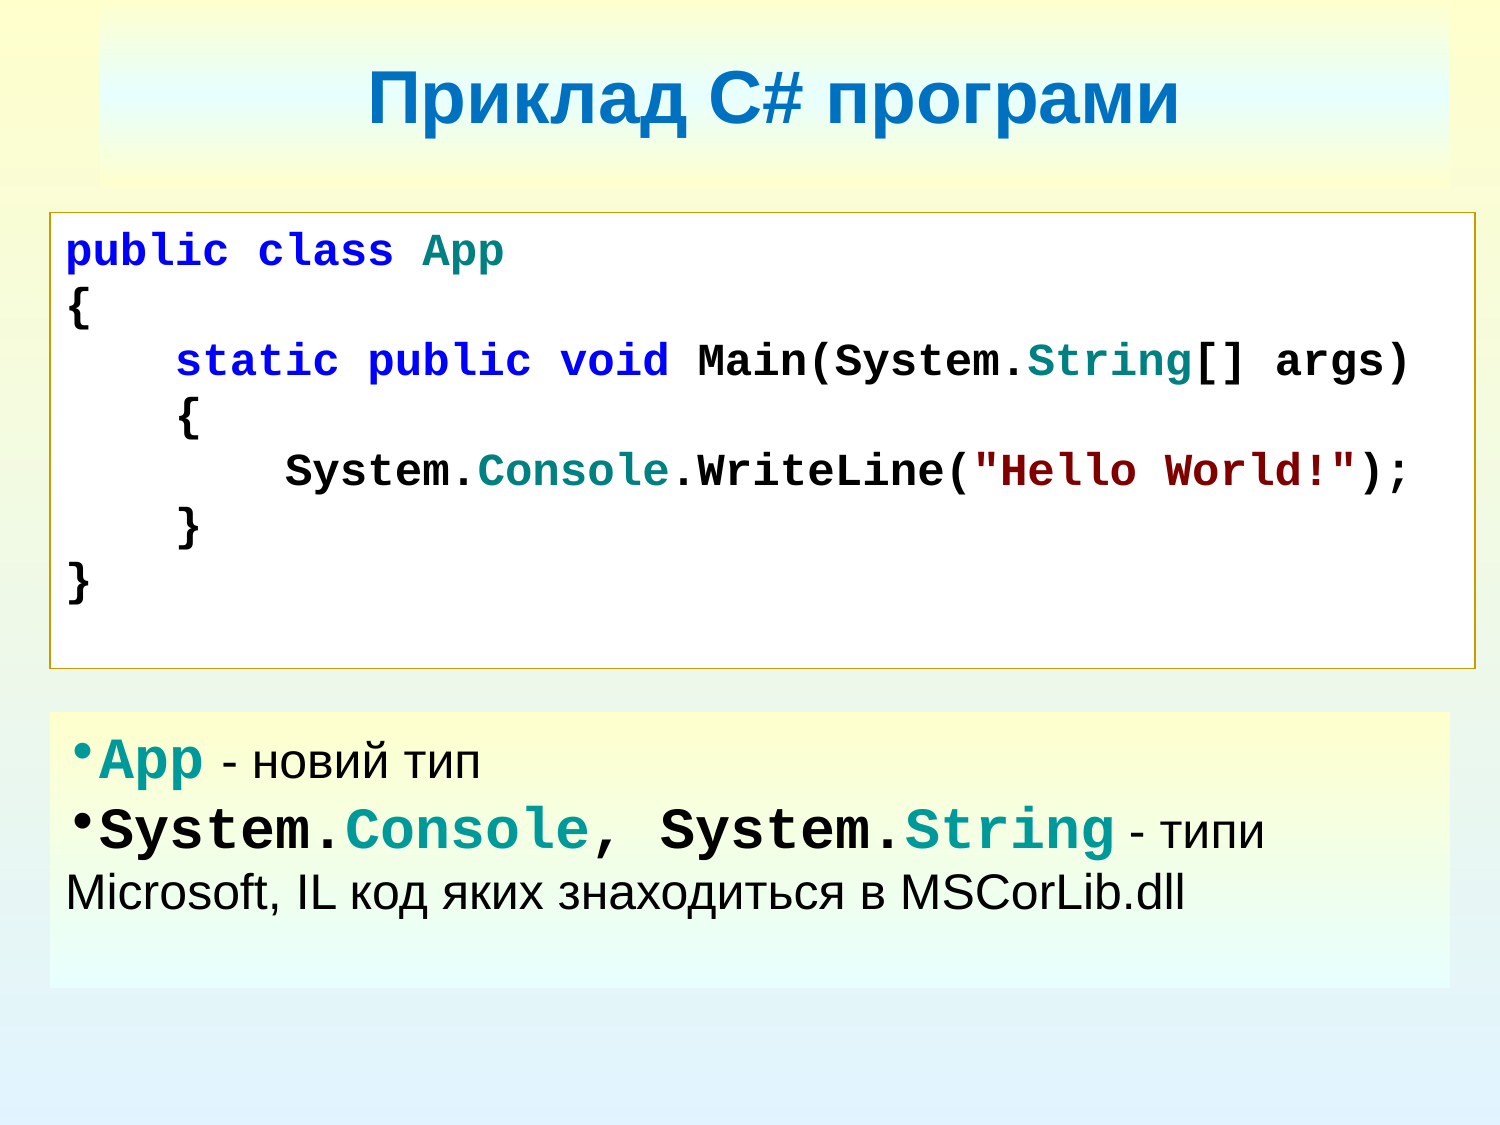

# Приклад C# програми
public class App
{
    static public void Main(System.String[] args)
    {
        System.Console.WriteLine("Hello World!");
    }
}

App - новий тип
System.Console, System.String - типи Microsoft, IL код яких знаходиться в MSCorLib.dll